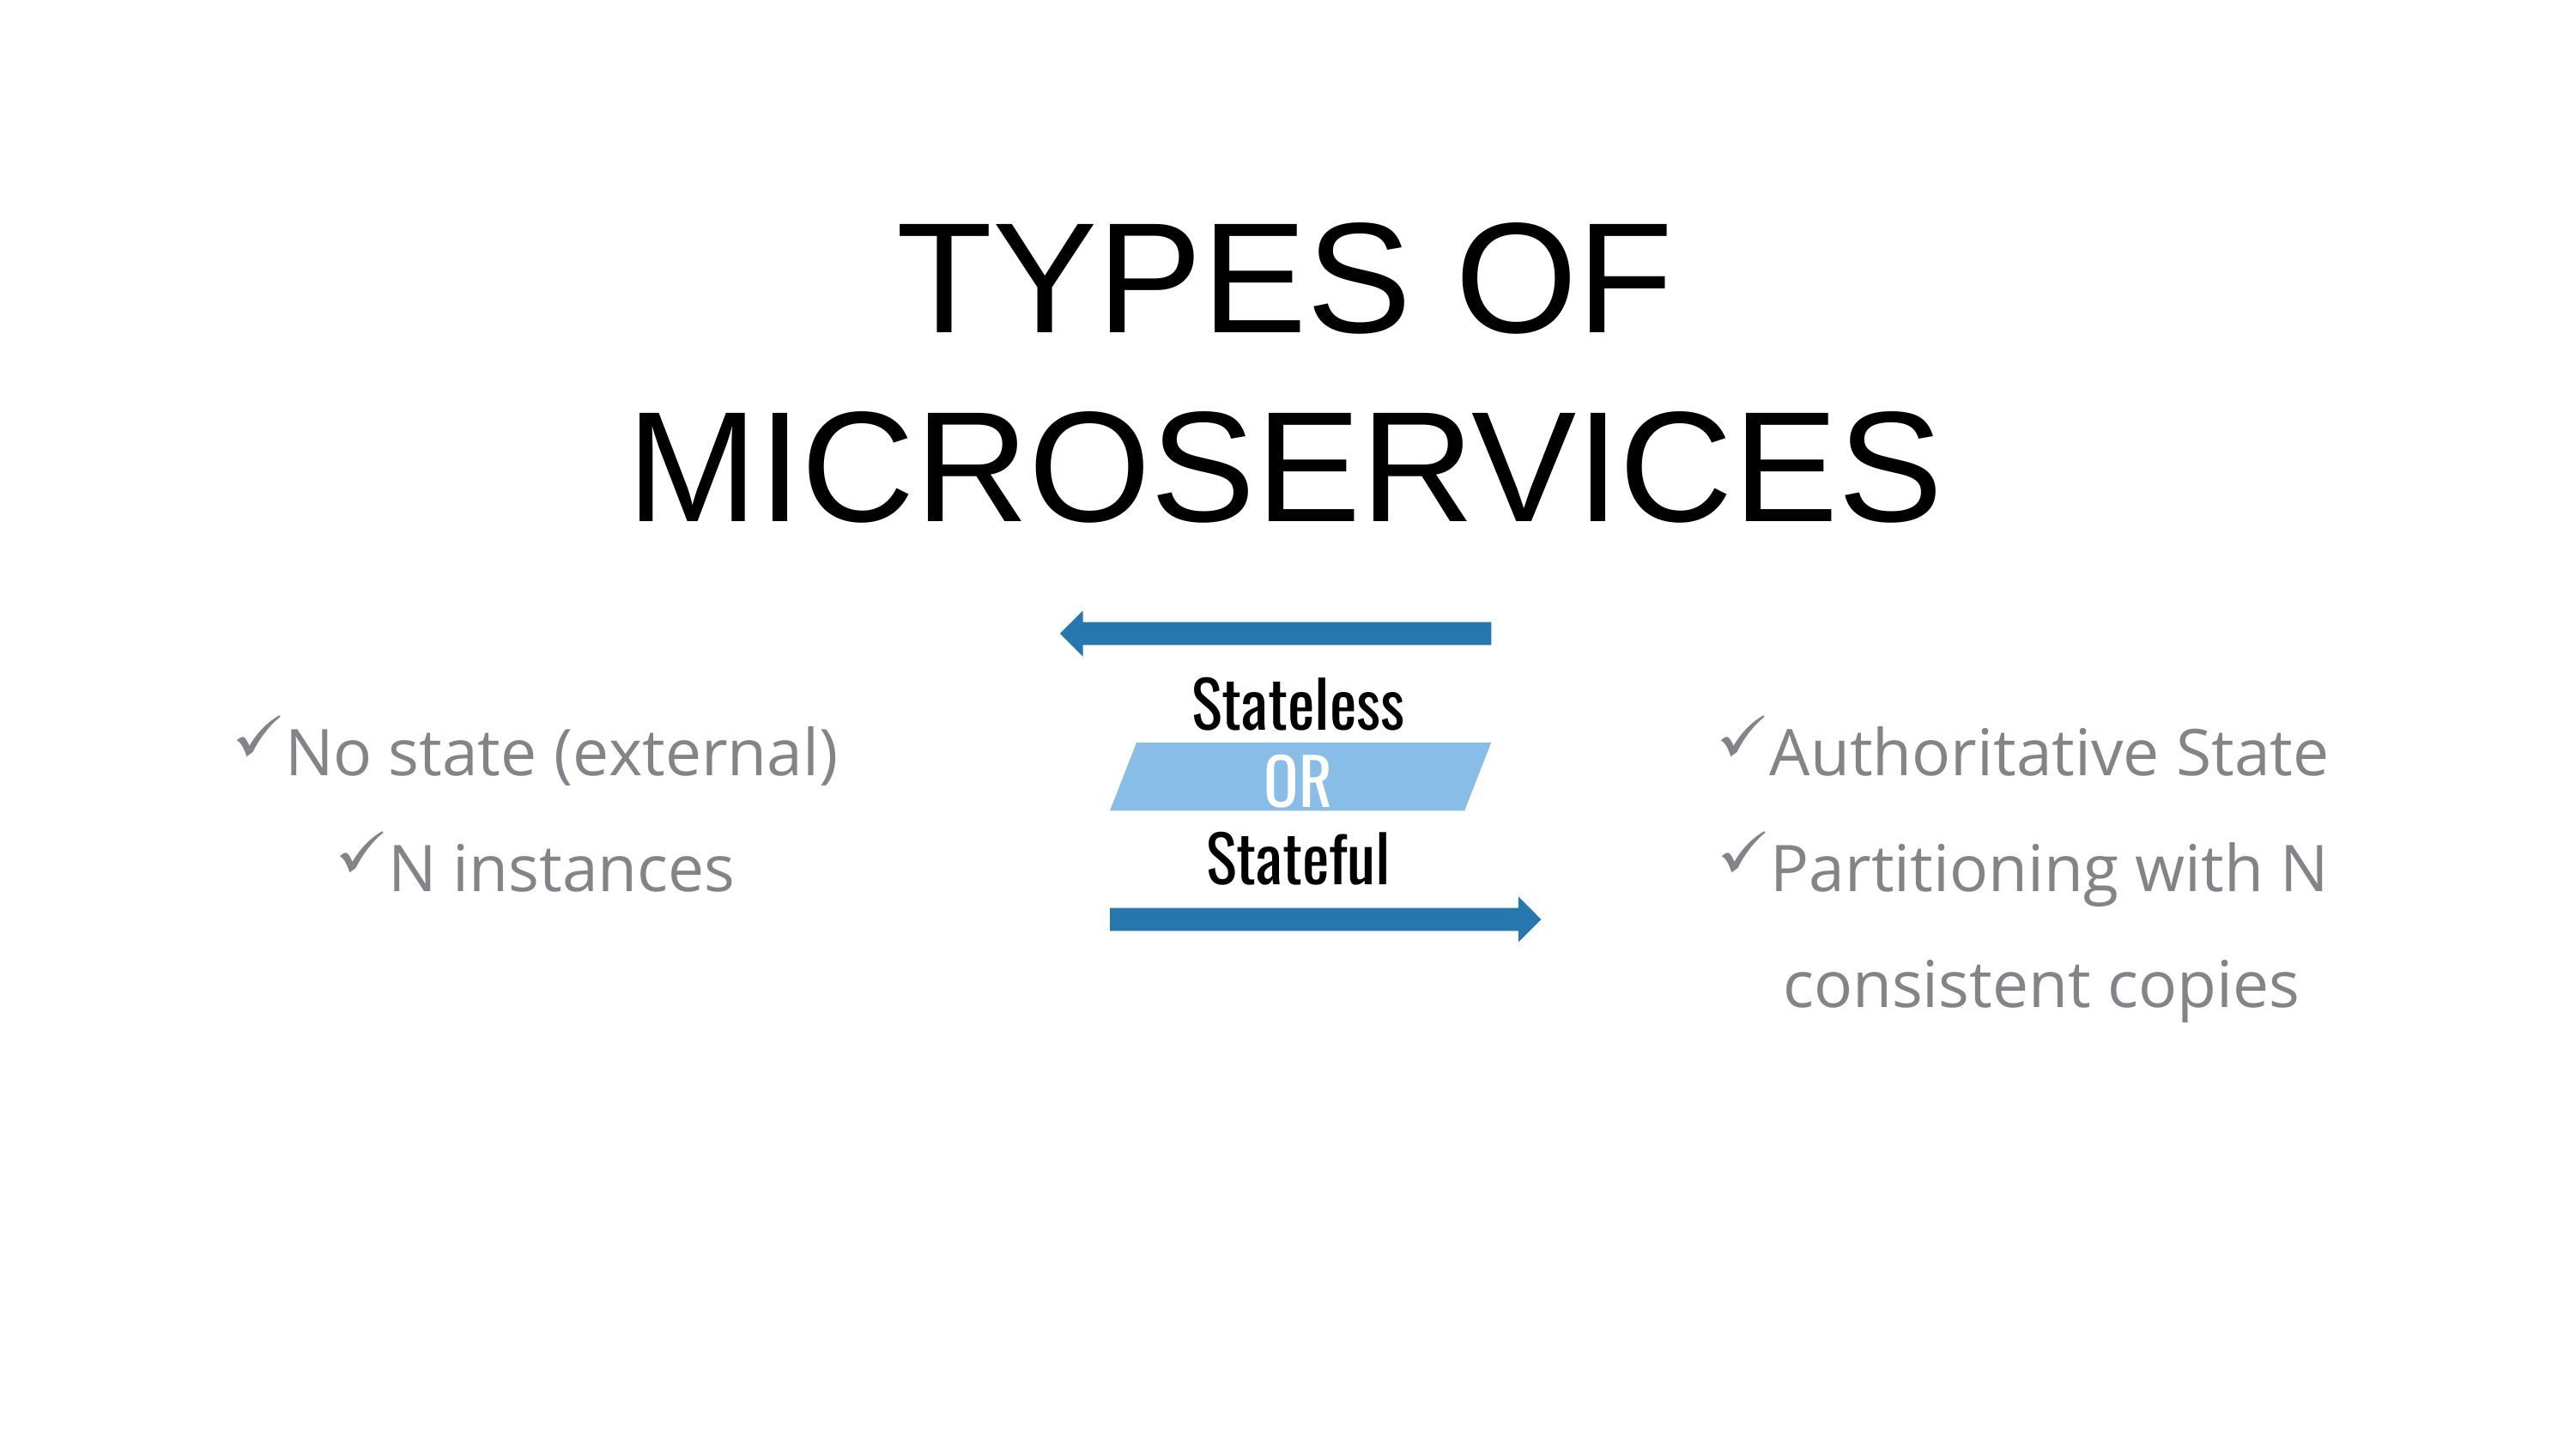

TYPES OF MICROSERVICES

Stateless
OR
Stateful
No state (external)
N instances
Authoritative State
Partitioning with N consistent copies